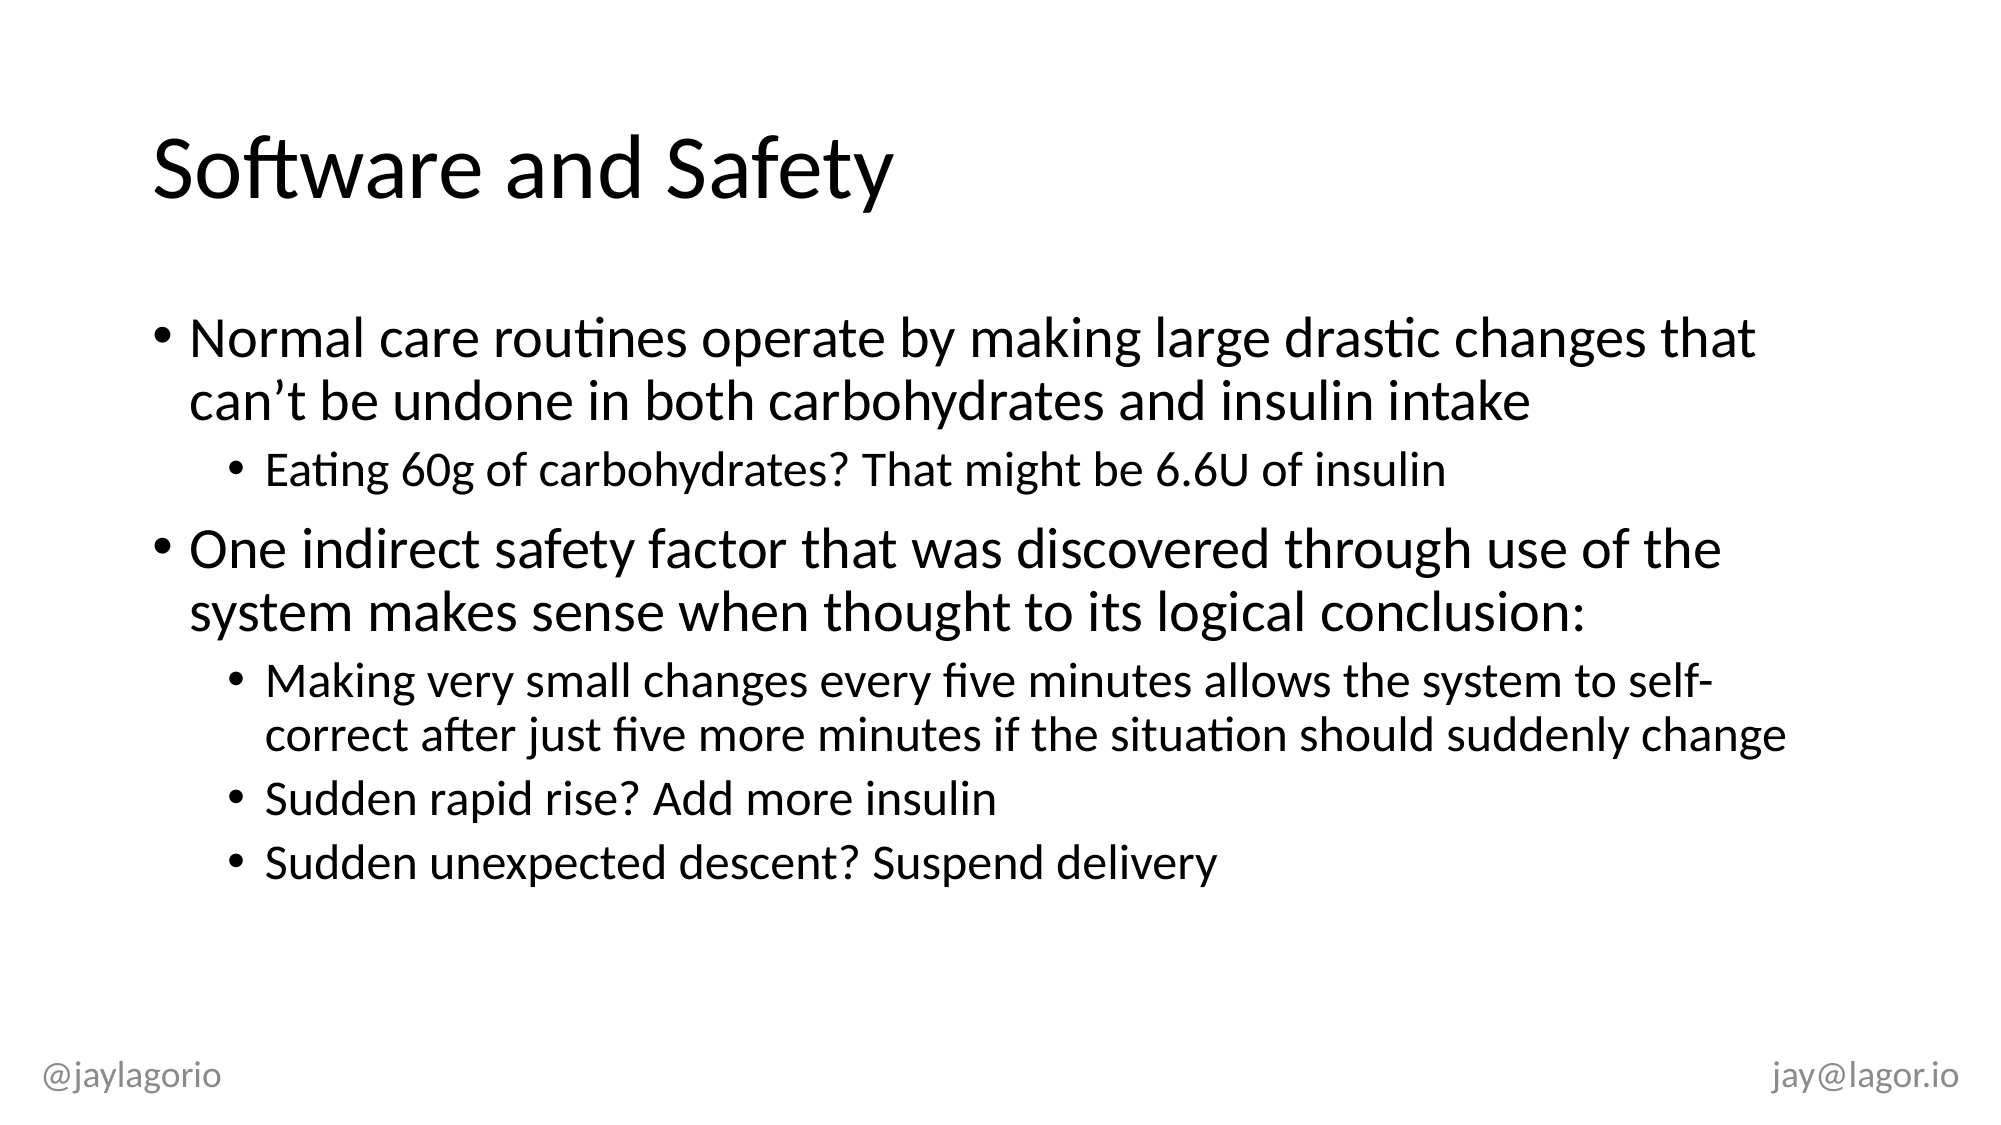

# Software and Safety
Normal care routines operate by making large drastic changes that can’t be undone in both carbohydrates and insulin intake
Eating 60g of carbohydrates? That might be 6.6U of insulin
One indirect safety factor that was discovered through use of the system makes sense when thought to its logical conclusion:
Making very small changes every five minutes allows the system to self-correct after just five more minutes if the situation should suddenly change
Sudden rapid rise? Add more insulin
Sudden unexpected descent? Suspend delivery